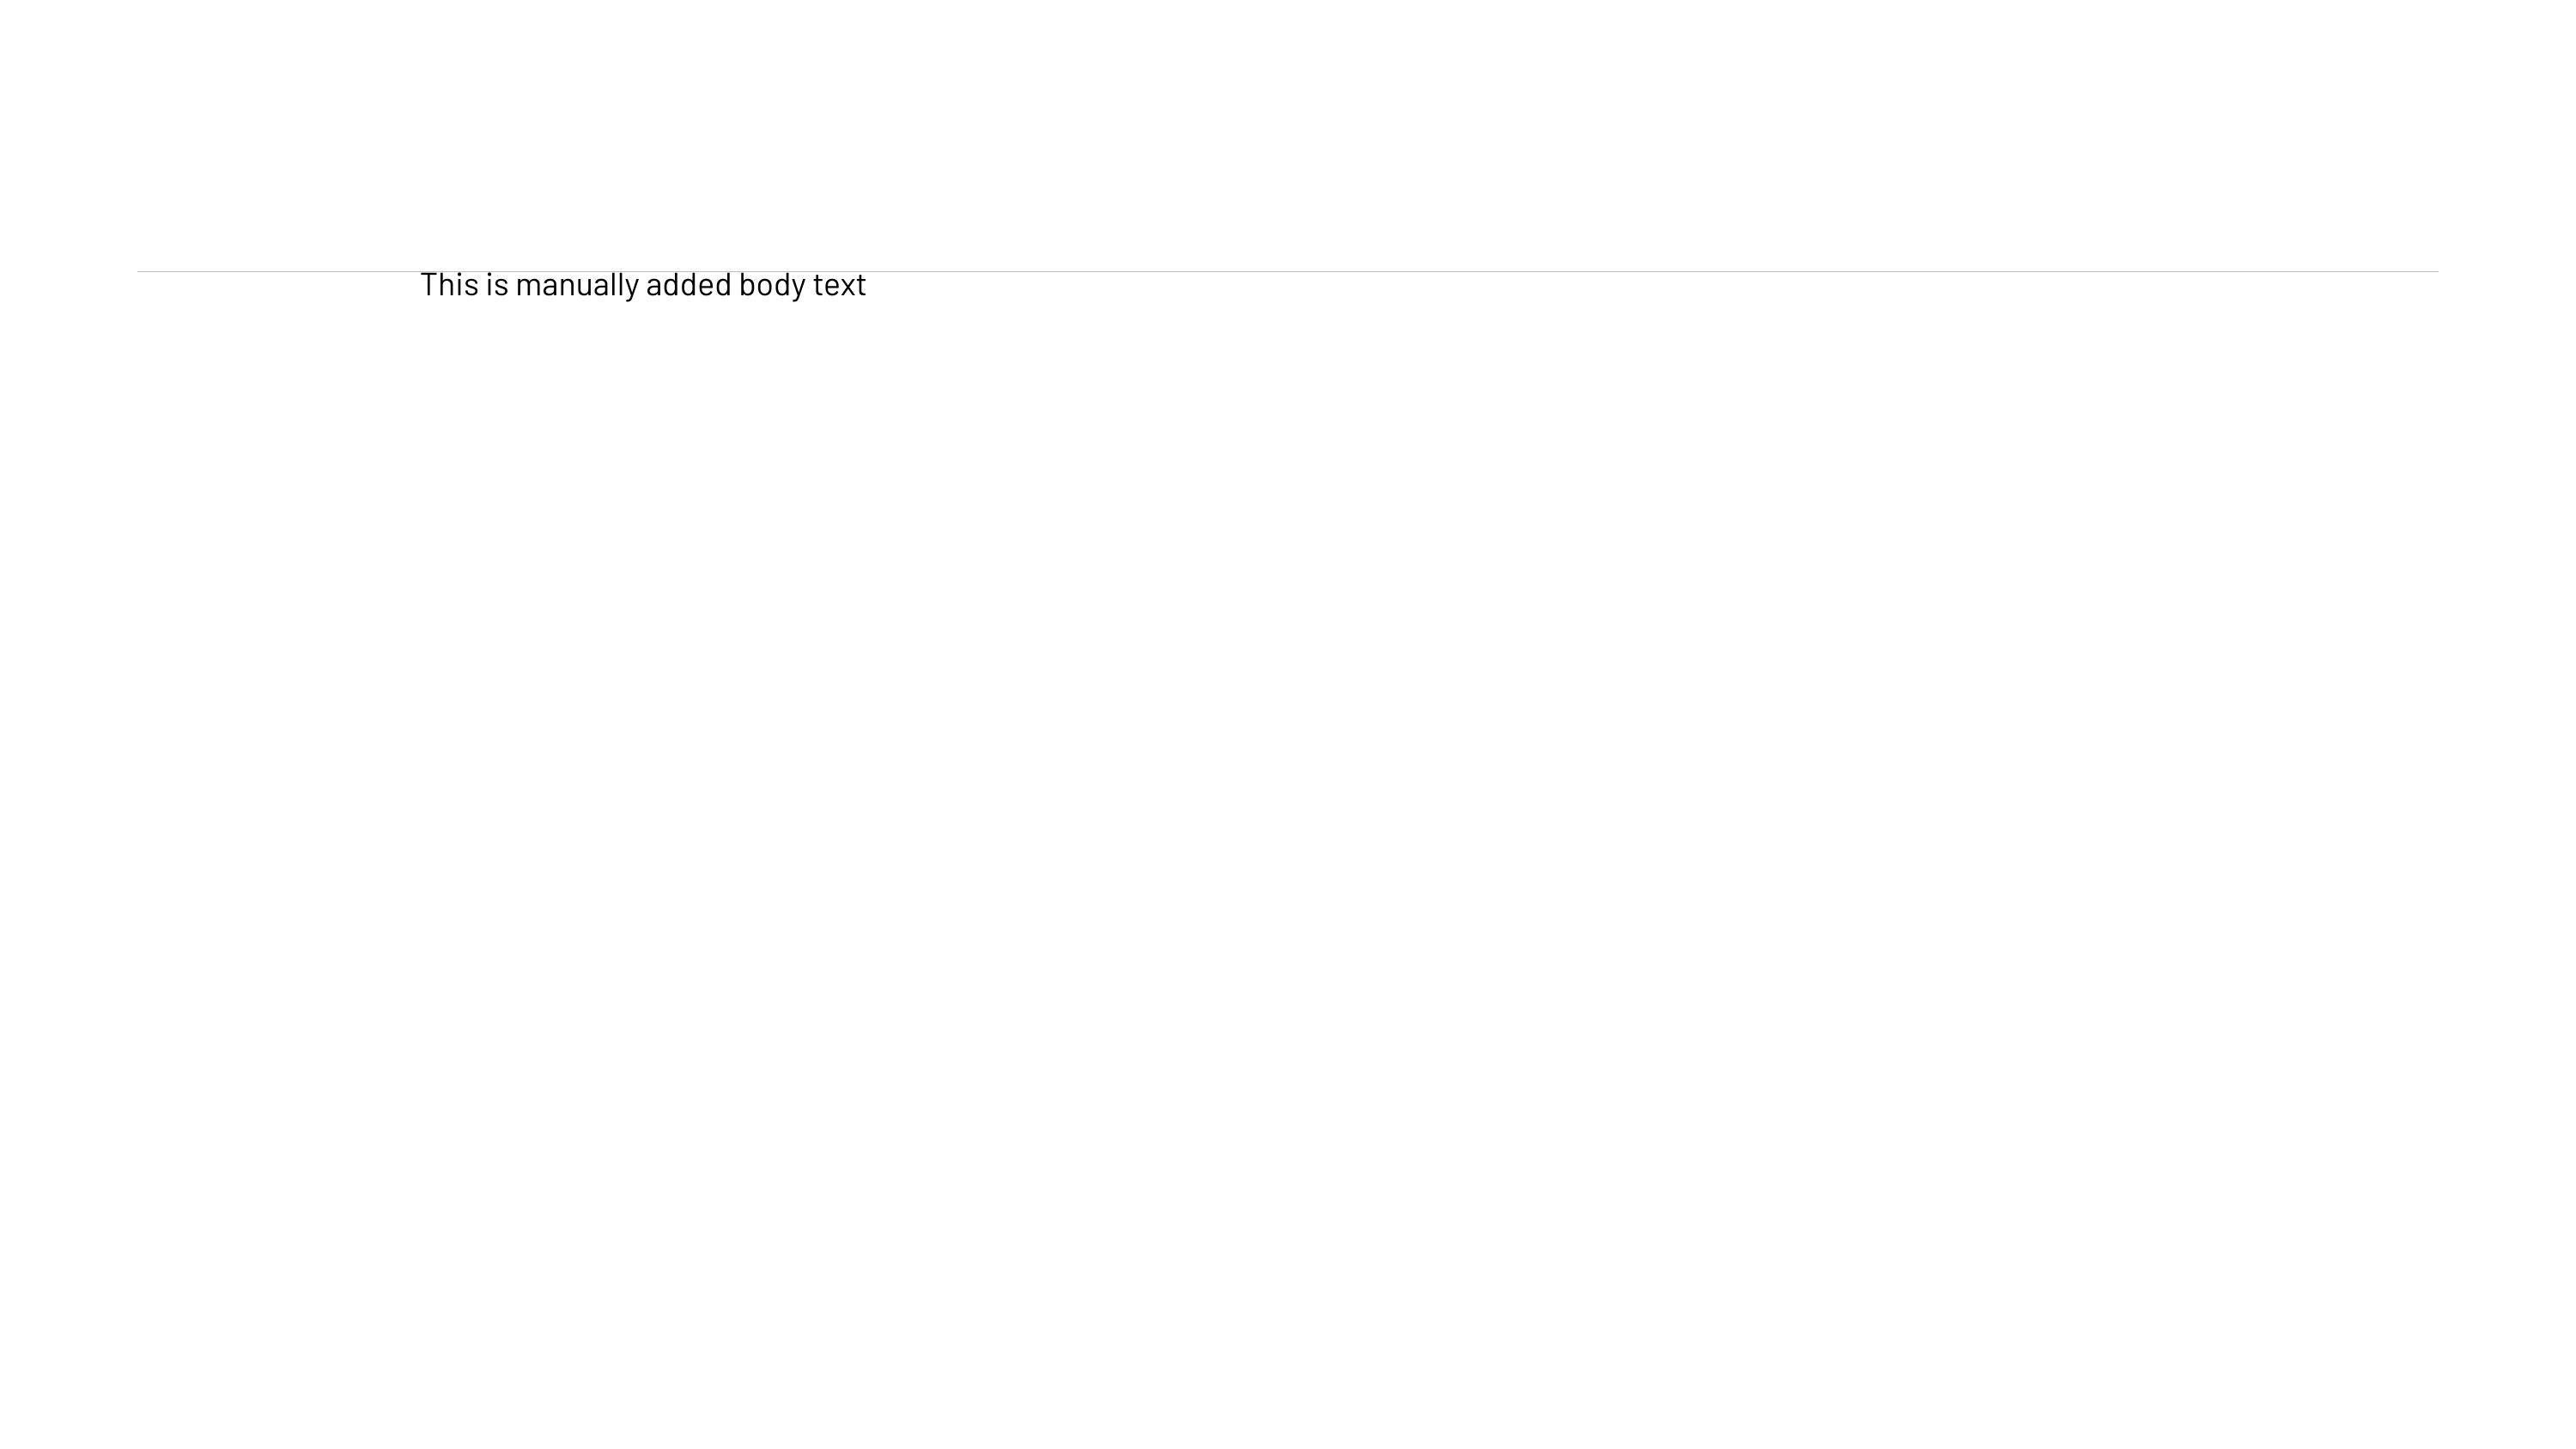

#
This is manually added body text